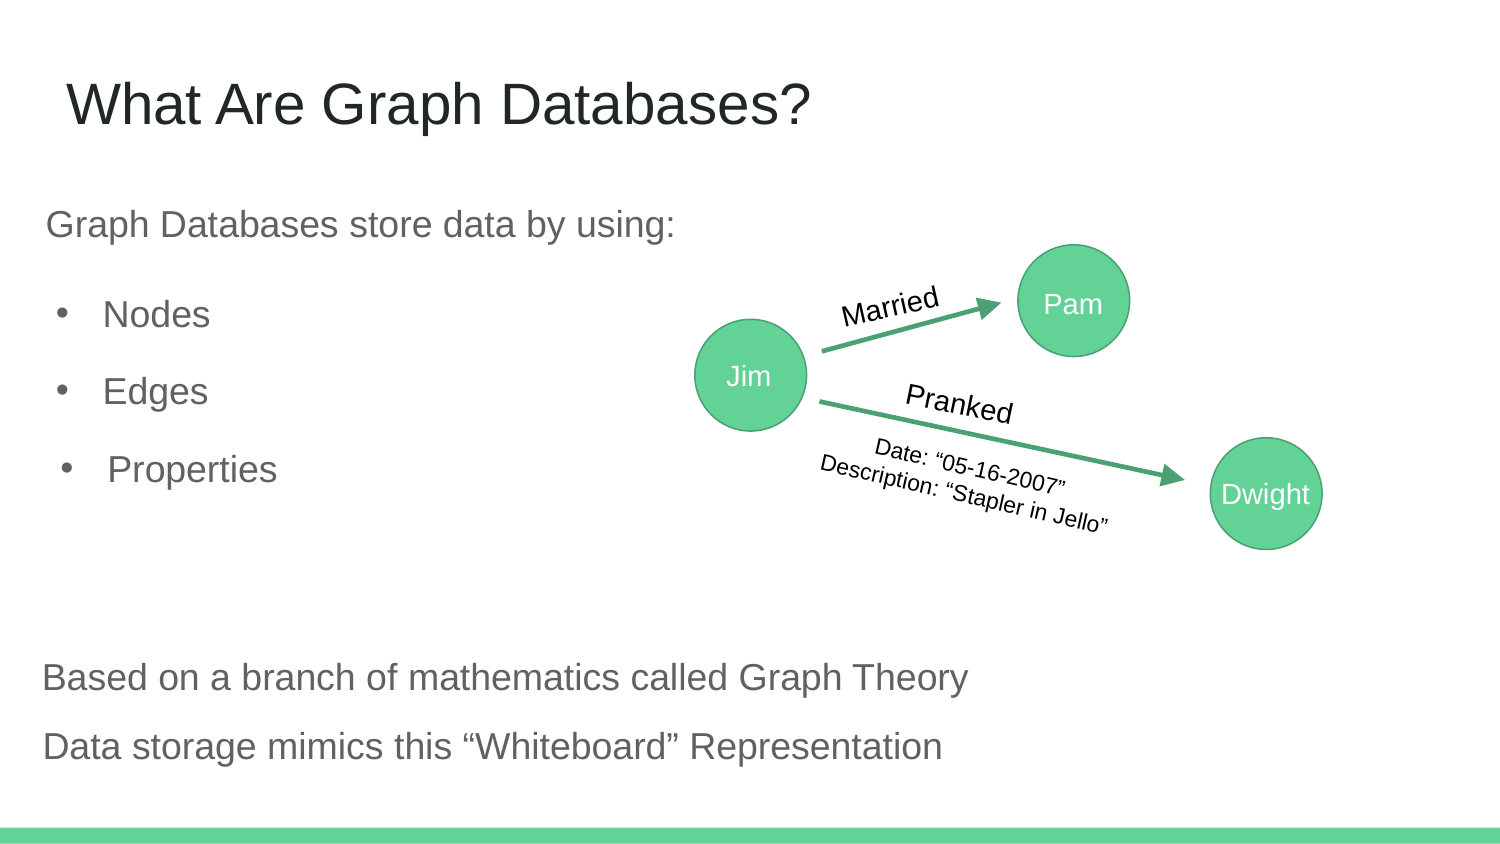

# What Are Graph Databases?
Graph Databases store data by using:

Pam
Married
Nodes

Jim
Edges
Pranked
Date: “05-16-2007”
Description: “Stapler in Jello”
Properties

Dwight
Based on a branch of mathematics called Graph Theory

Data storage mimics this “Whiteboard” Representation